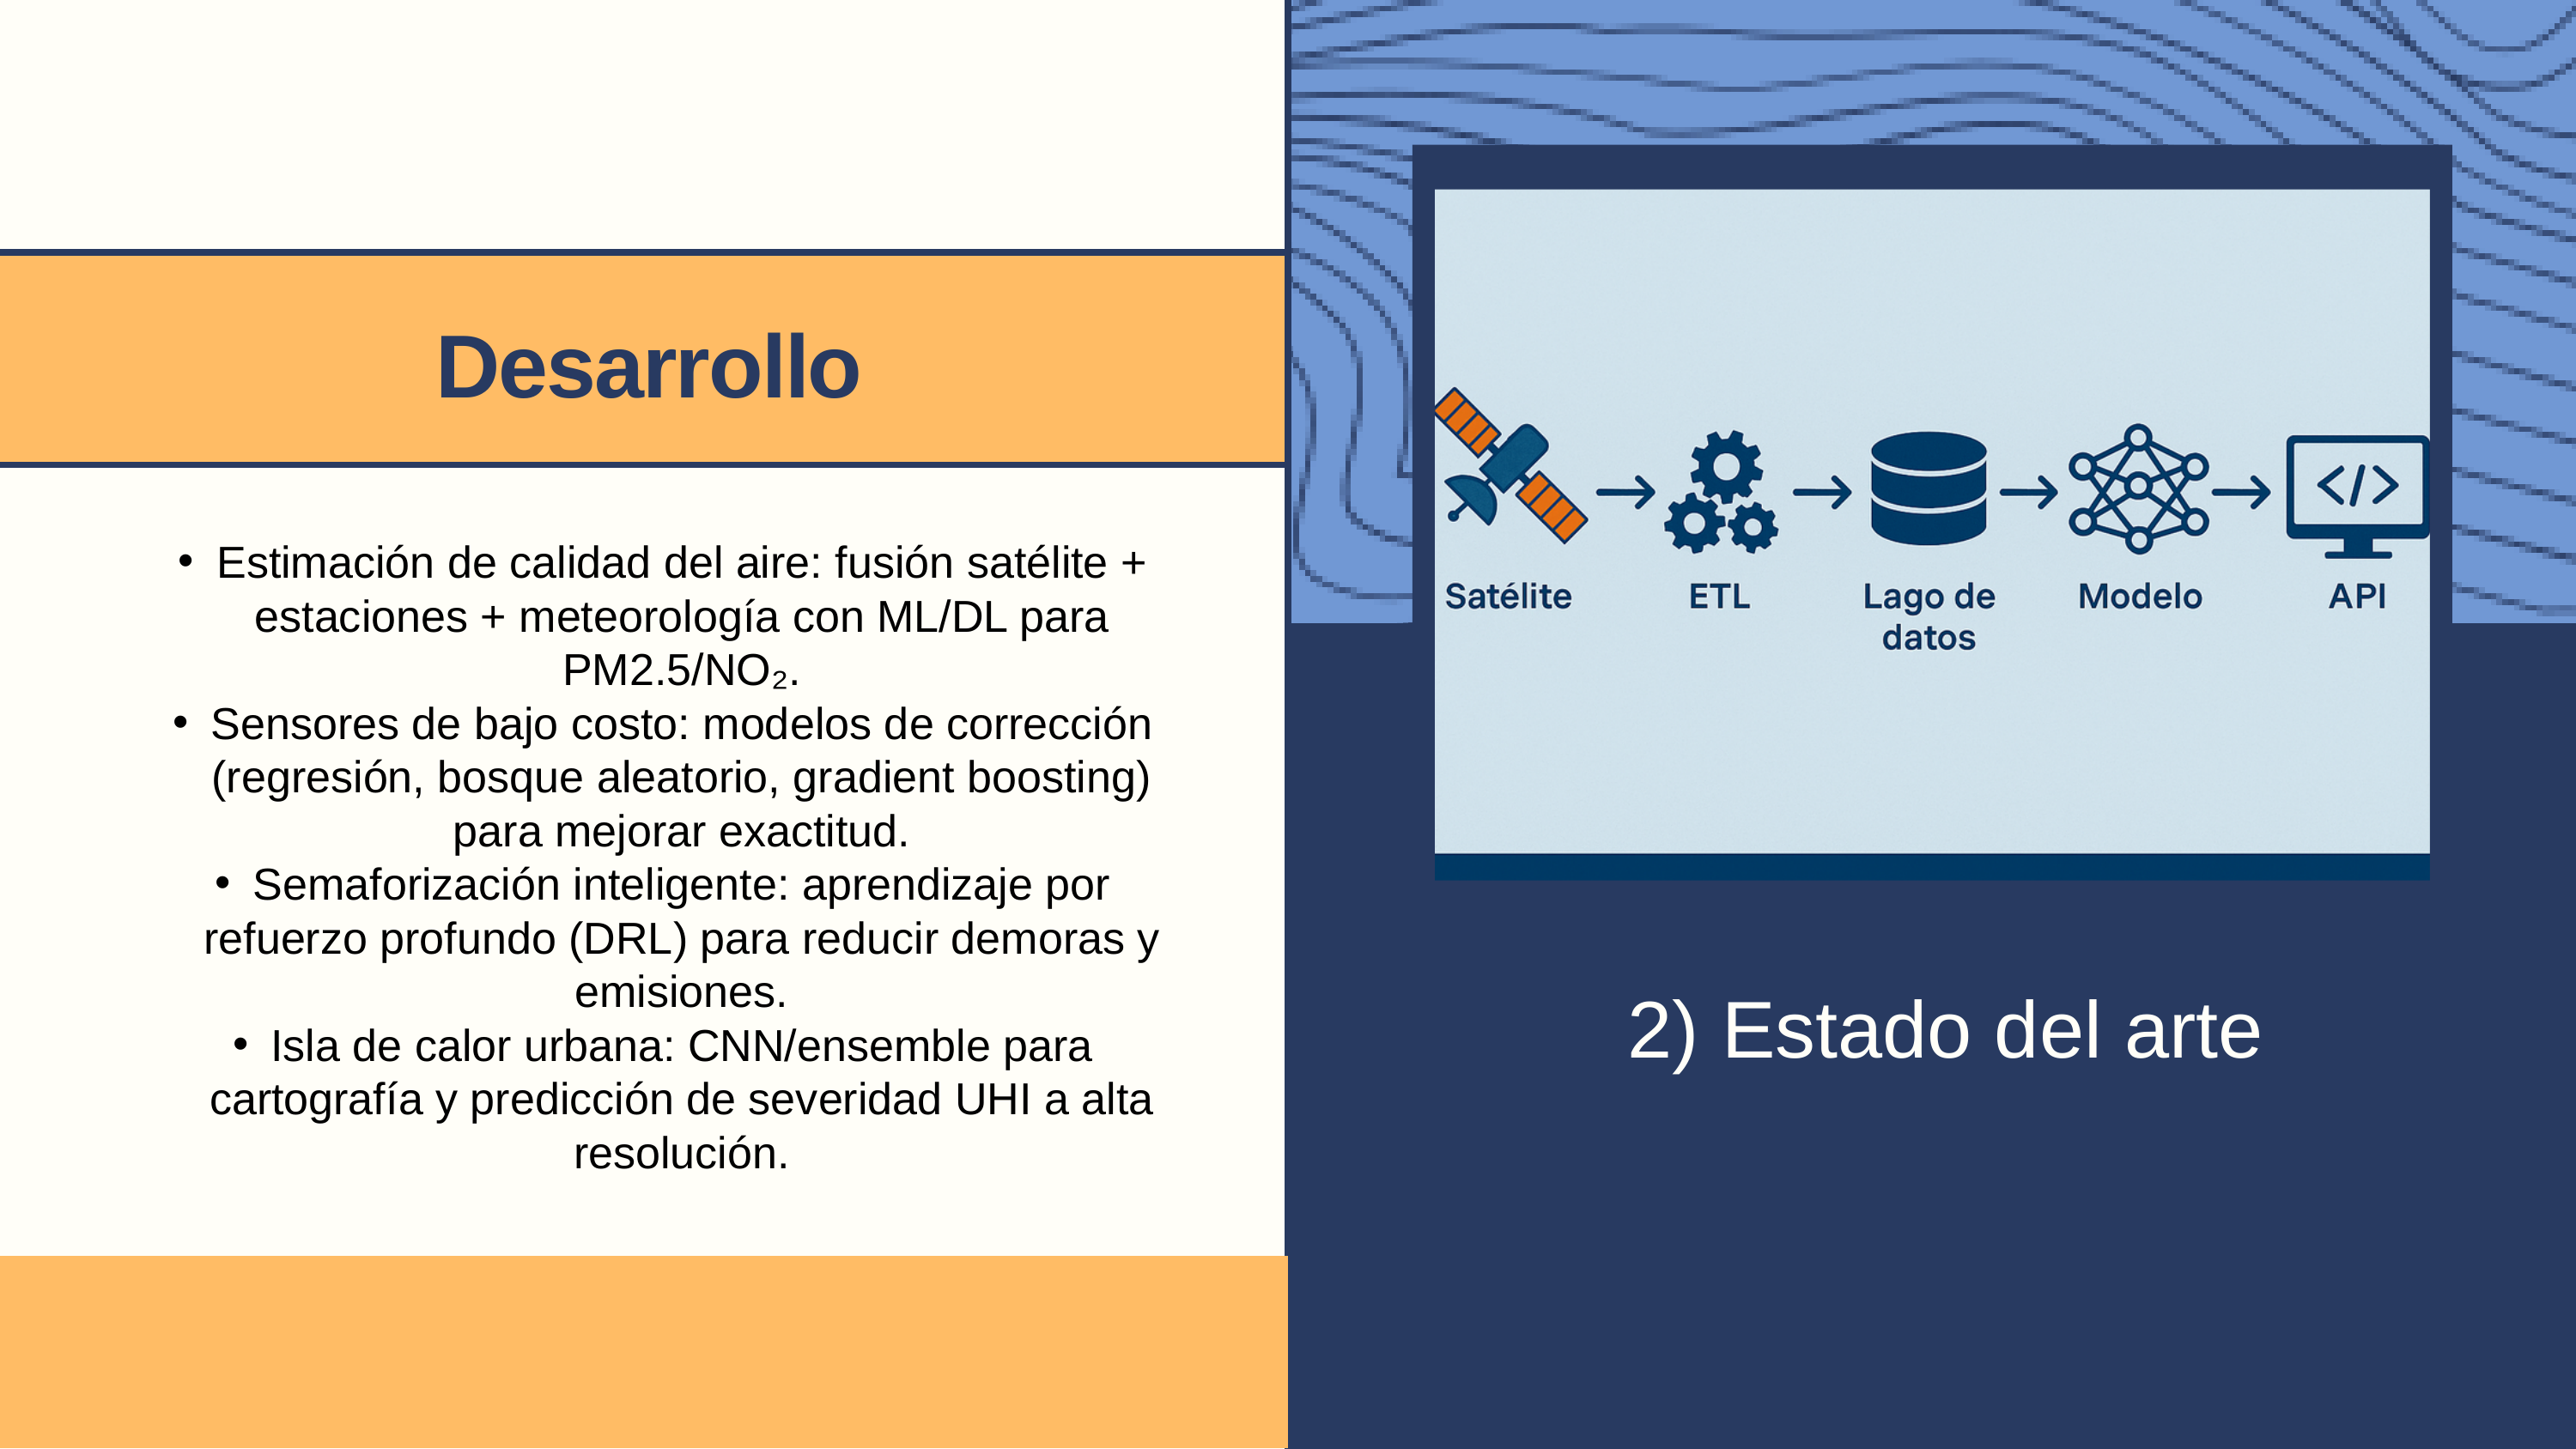

Desarrollo
Estimación de calidad del aire: fusión satélite + estaciones + meteorología con ML/DL para PM2.5/NO₂.
Sensores de bajo costo: modelos de corrección (regresión, bosque aleatorio, gradient boosting) para mejorar exactitud.
Semaforización inteligente: aprendizaje por refuerzo profundo (DRL) para reducir demoras y emisiones.
Isla de calor urbana: CNN/ensemble para cartografía y predicción de severidad UHI a alta resolución.

2) Estado del arte